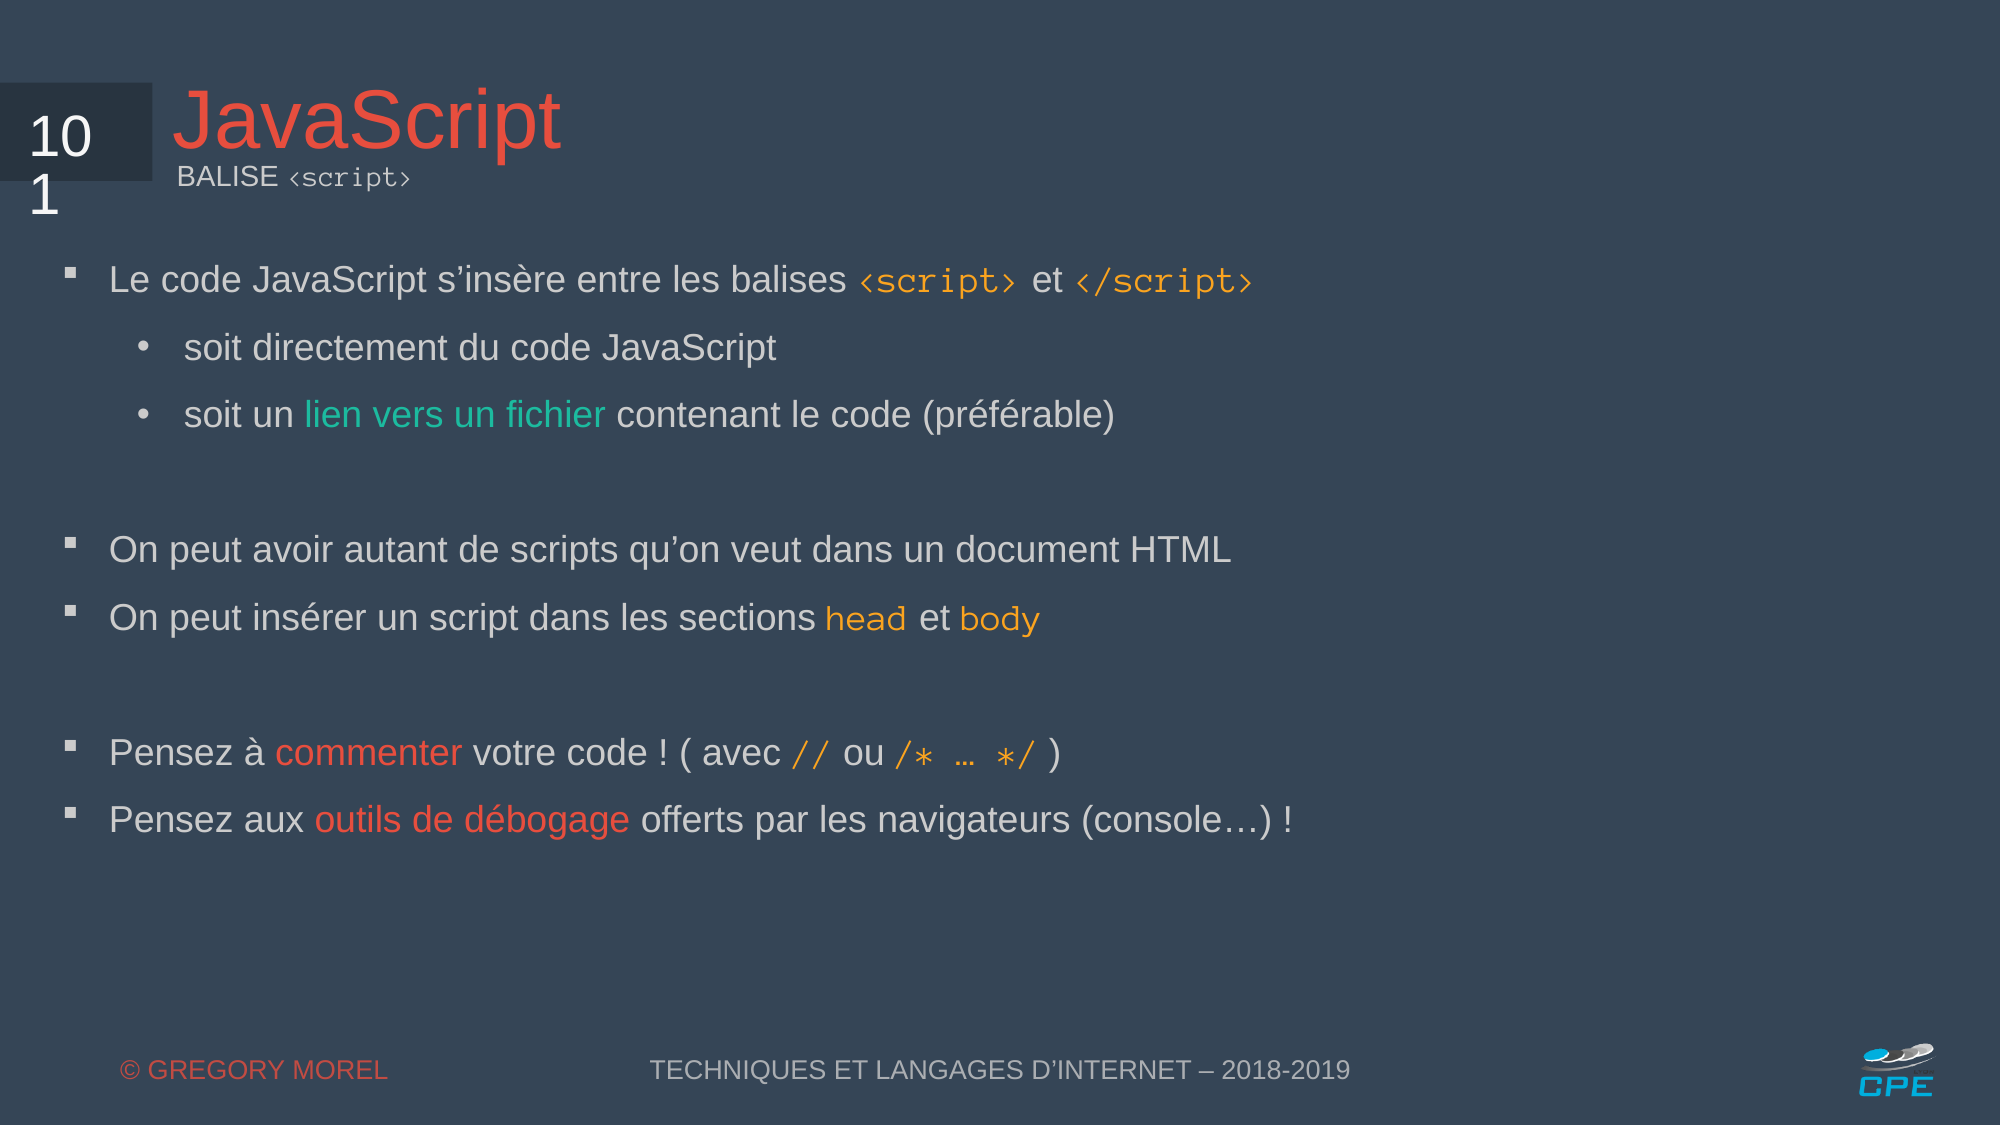

# JavaScript
101
BALISE <script>
Le code JavaScript s’insère entre les balises <script> et </script>
soit directement du code JavaScript
soit un lien vers un fichier contenant le code (préférable)

On peut avoir autant de scripts qu’on veut dans un document HTML
On peut insérer un script dans les sections head et body

Pensez à commenter votre code ! ( avec // ou /* … */ )
Pensez aux outils de débogage offerts par les navigateurs (console…) !